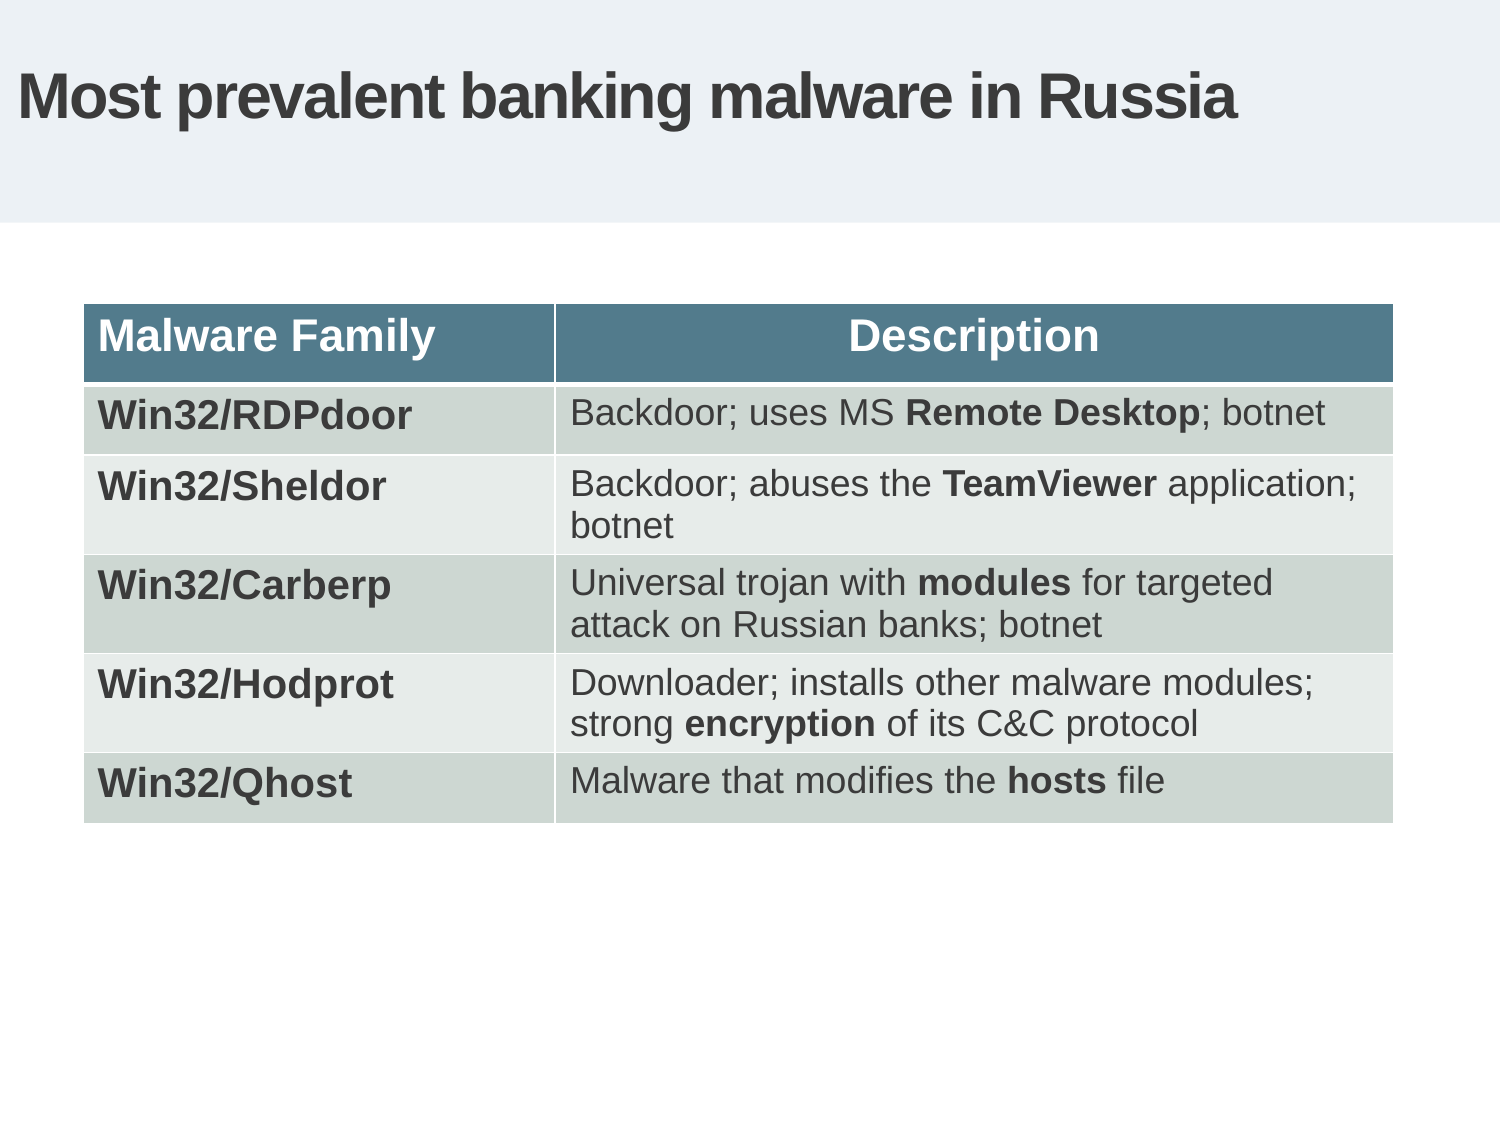

Most prevalent banking malware in Russia
| Malware Family | Description |
| --- | --- |
| Win32/RDPdoor | Backdoor; uses MS Remote Desktop; botnet |
| Win32/Sheldor | Backdoor; abuses the TeamViewer application; botnet |
| Win32/Carberp | Universal trojan with modules for targeted attack on Russian banks; botnet |
| Win32/Hodprot | Downloader; installs other malware modules; strong encryption of its C&C protocol |
| Win32/Qhost | Malware that modifies the hosts file |